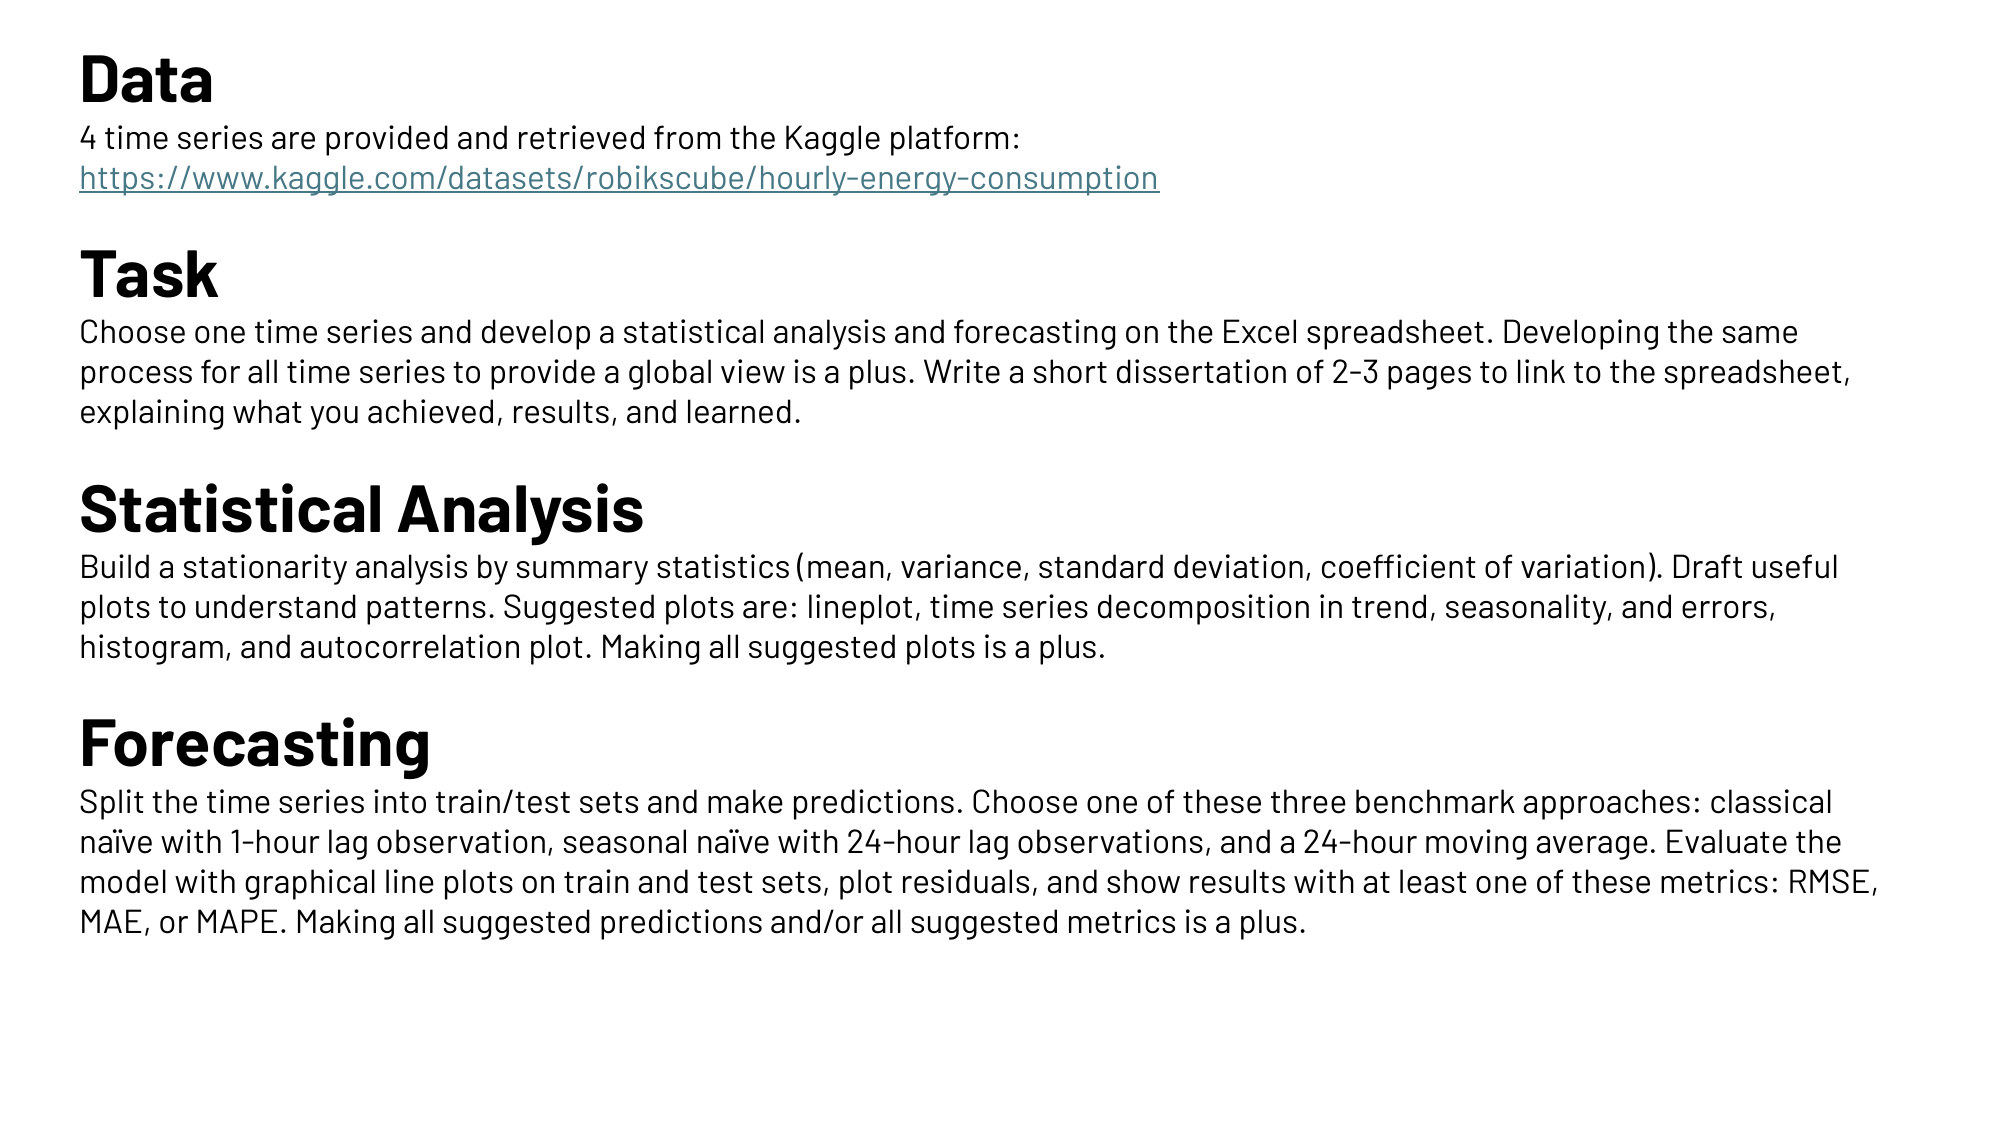

Data
4 time series are provided and retrieved from the Kaggle platform:
https://www.kaggle.com/datasets/robikscube/hourly-energy-consumption

Task
Choose one time series and develop a statistical analysis and forecasting on the Excel spreadsheet. Developing the same process for all time series to provide a global view is a plus. Write a short dissertation of 2-3 pages to link to the spreadsheet, explaining what you achieved, results, and learned.

Statistical Analysis
Build a stationarity analysis by summary statistics (mean, variance, standard deviation, coefficient of variation). Draft useful plots to understand patterns. Suggested plots are: lineplot, time series decomposition in trend, seasonality, and errors, histogram, and autocorrelation plot. Making all suggested plots is a plus.

Forecasting
Split the time series into train/test sets and make predictions. Choose one of these three benchmark approaches: classical naïve with 1-hour lag observation, seasonal naïve with 24-hour lag observations, and a 24-hour moving average. Evaluate the model with graphical line plots on train and test sets, plot residuals, and show results with at least one of these metrics: RMSE, MAE, or MAPE. Making all suggested predictions and/or all suggested metrics is a plus.